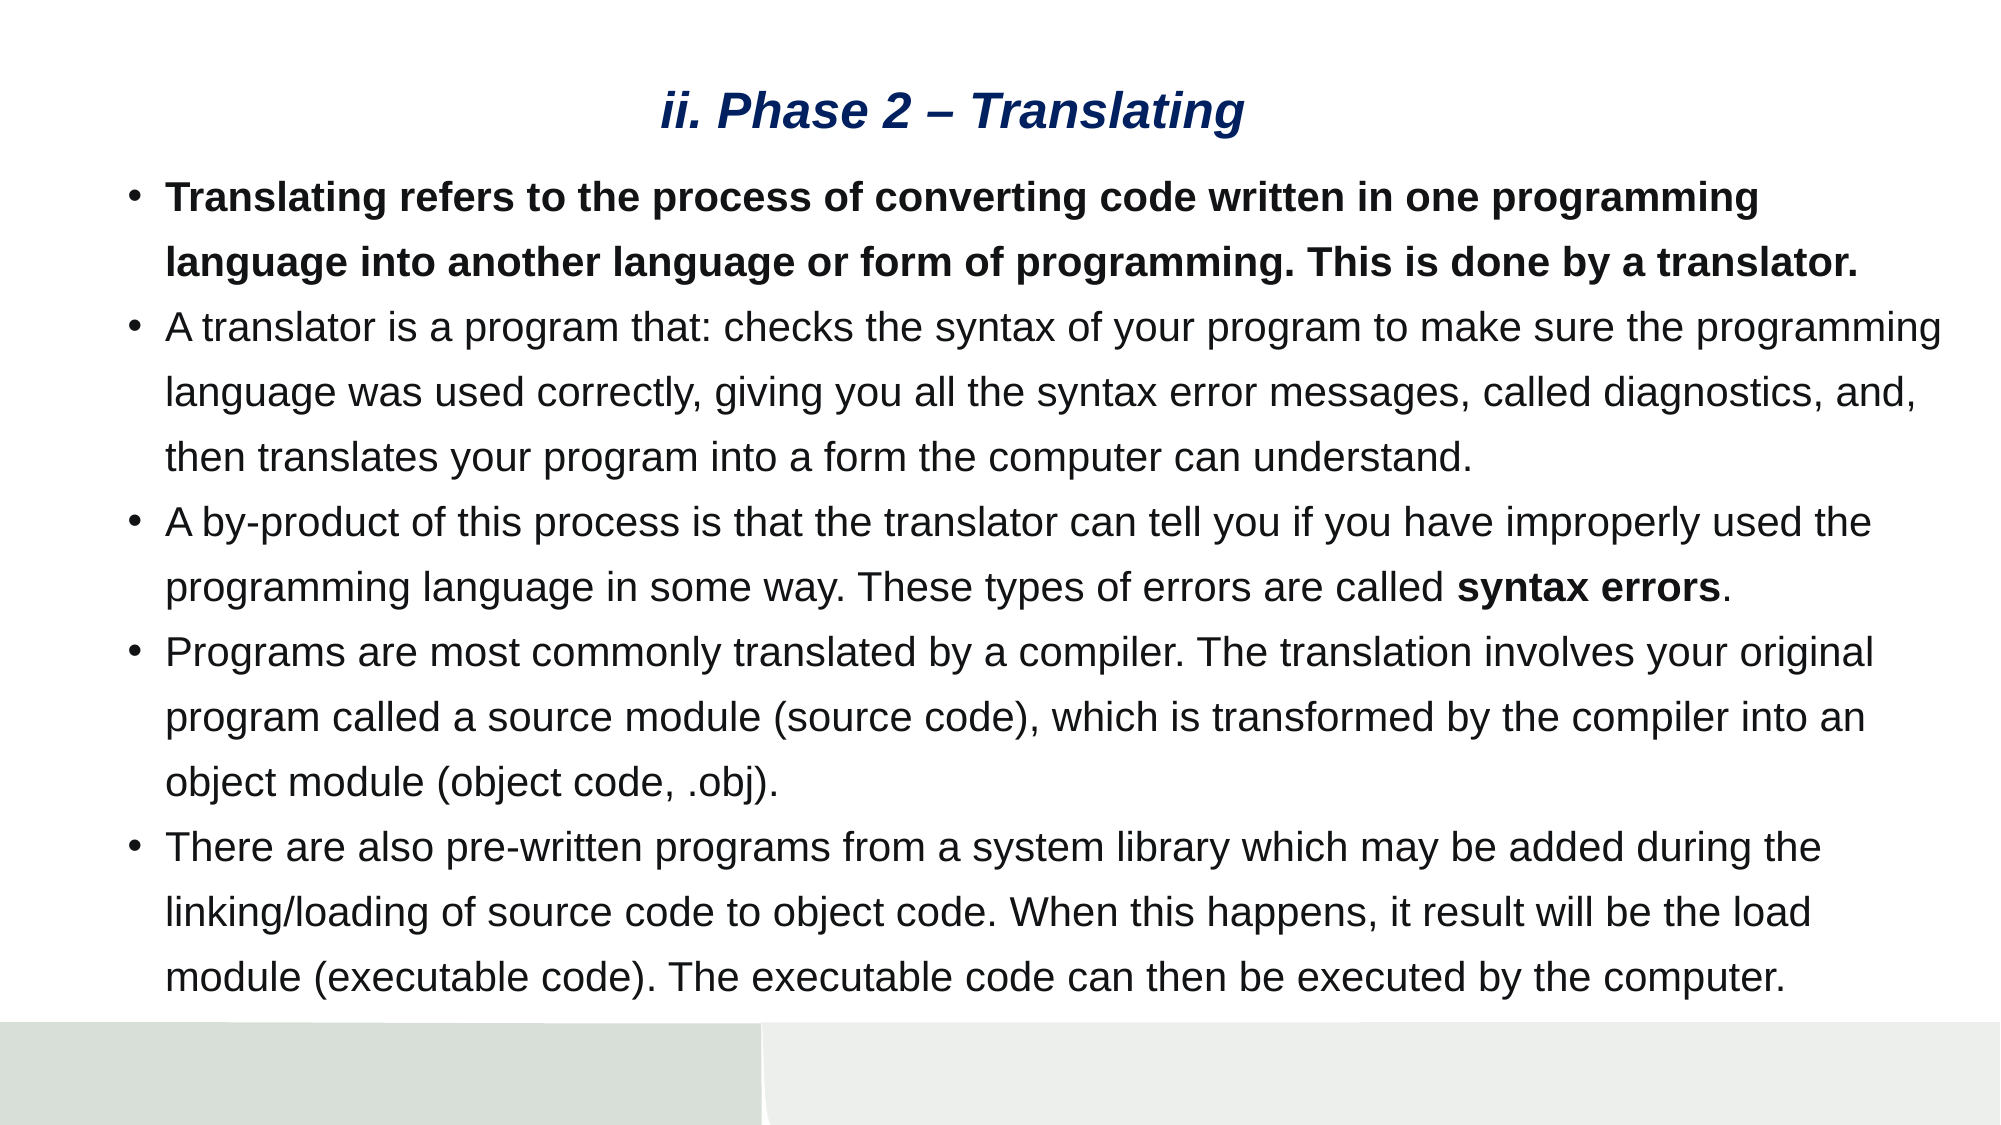

# ii. Phase 2 – Translating
Translating refers to the process of converting code written in one programming language into another language or form of programming. This is done by a translator.
A translator is a program that: checks the syntax of your program to make sure the programming language was used correctly, giving you all the syntax error messages, called diagnostics, and, then translates your program into a form the computer can understand.
A by-product of this process is that the translator can tell you if you have improperly used the programming language in some way. These types of errors are called syntax errors.
Programs are most commonly translated by a compiler. The translation involves your original program called a source module (source code), which is transformed by the compiler into an object module (object code, .obj).
There are also pre-written programs from a system library which may be added during the linking/loading of source code to object code. When this happens, it result will be the load module (executable code). The executable code can then be executed by the computer.